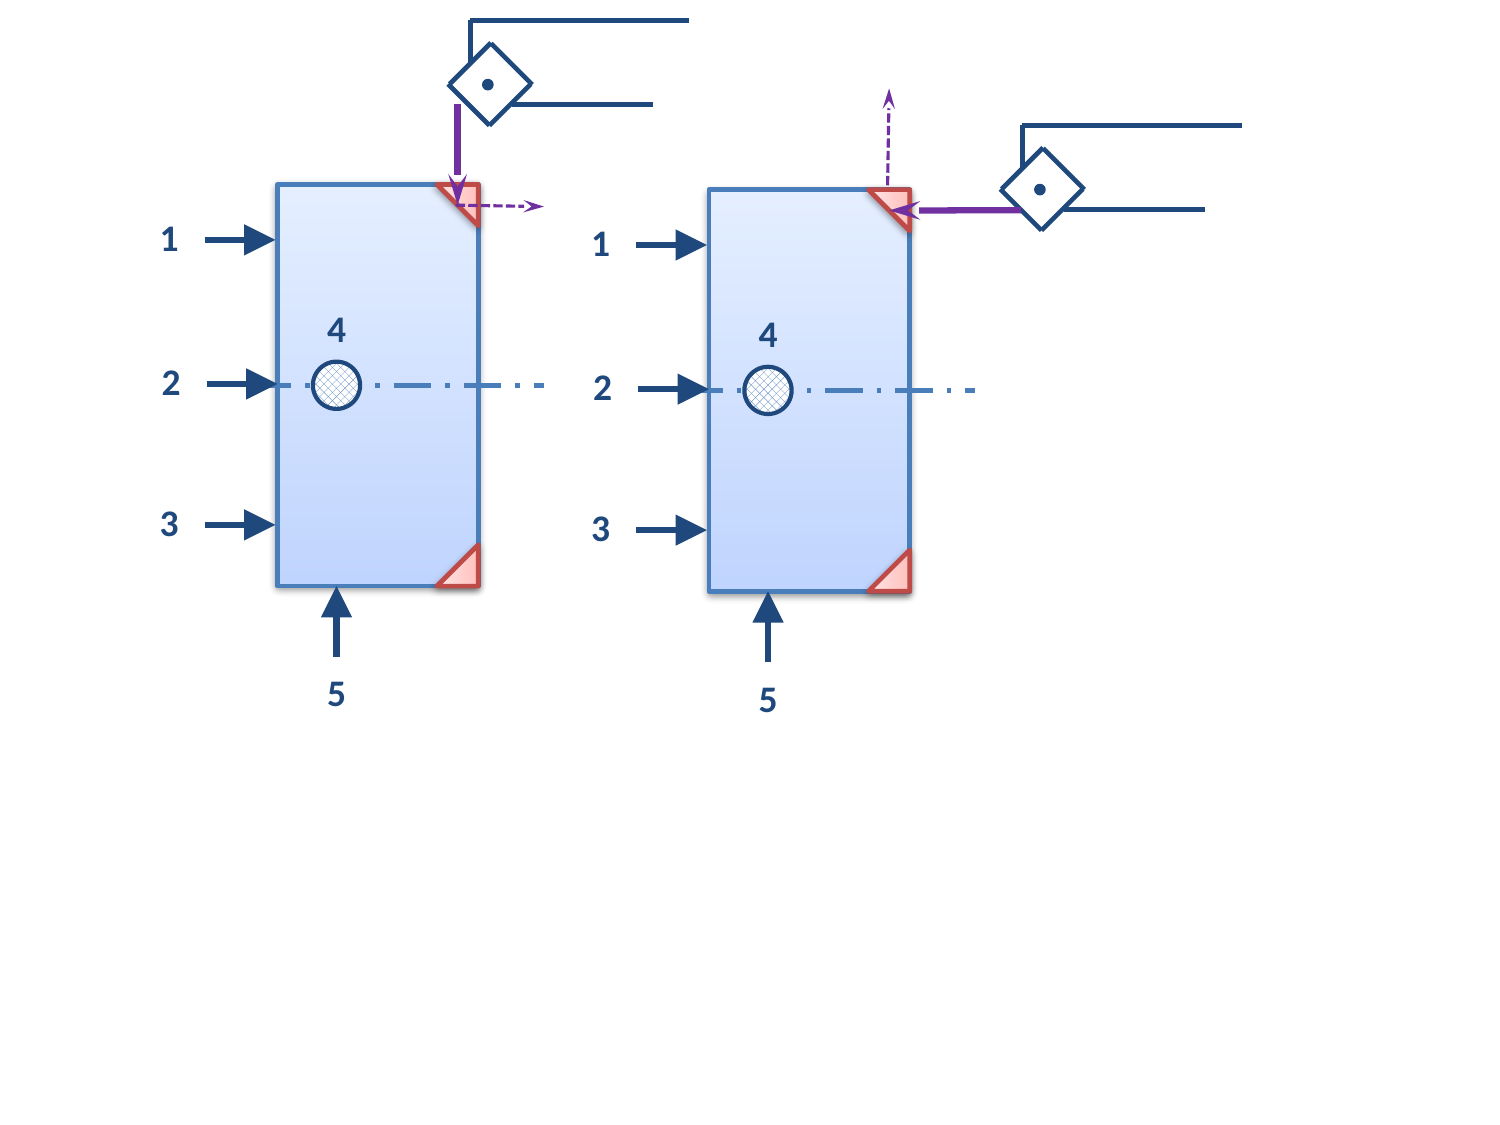

1
4
2

3

5

1
4
2

3

5